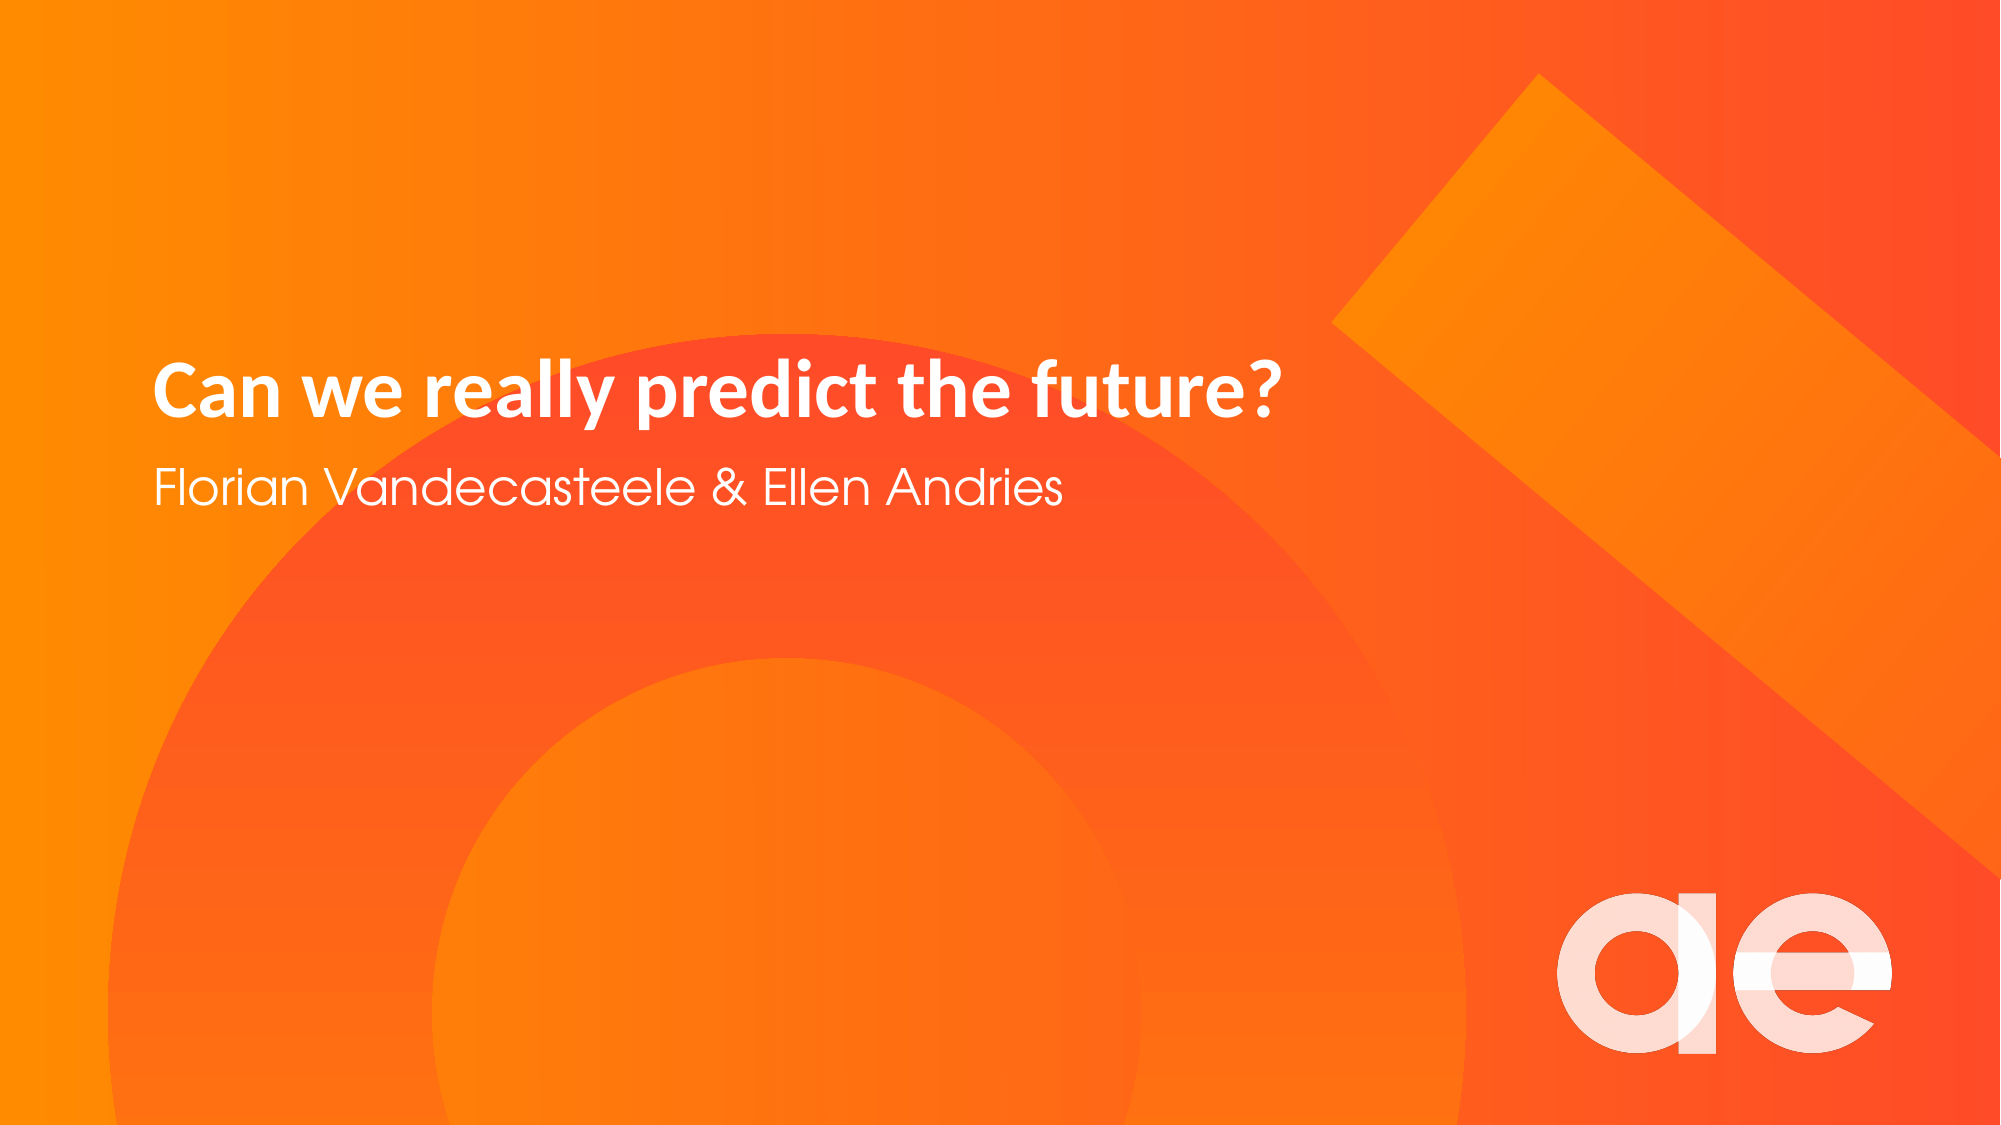

# Can we really predict the future?
Florian Vandecasteele & Ellen Andries